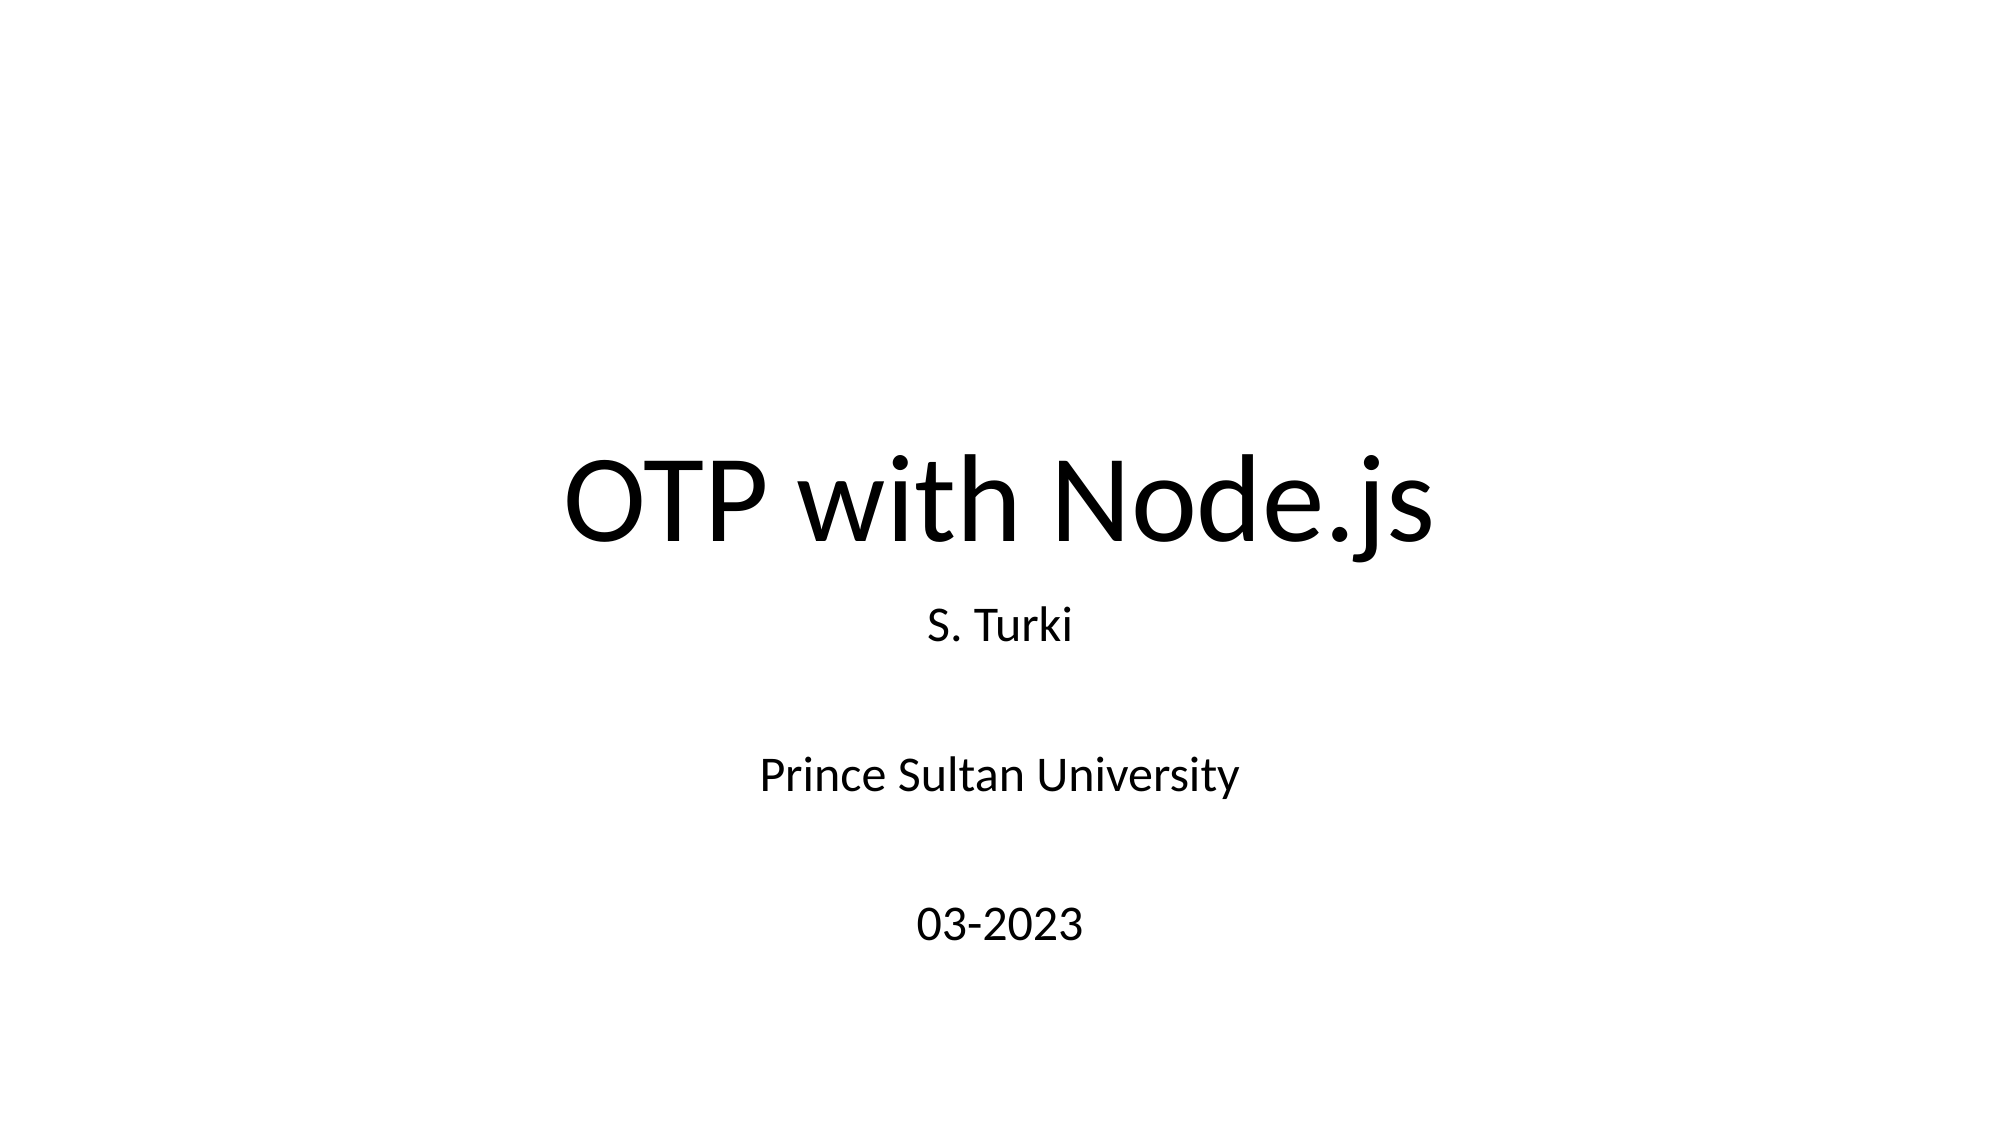

# OTP with Node.js
S. Turki

Prince Sultan University

03-2023